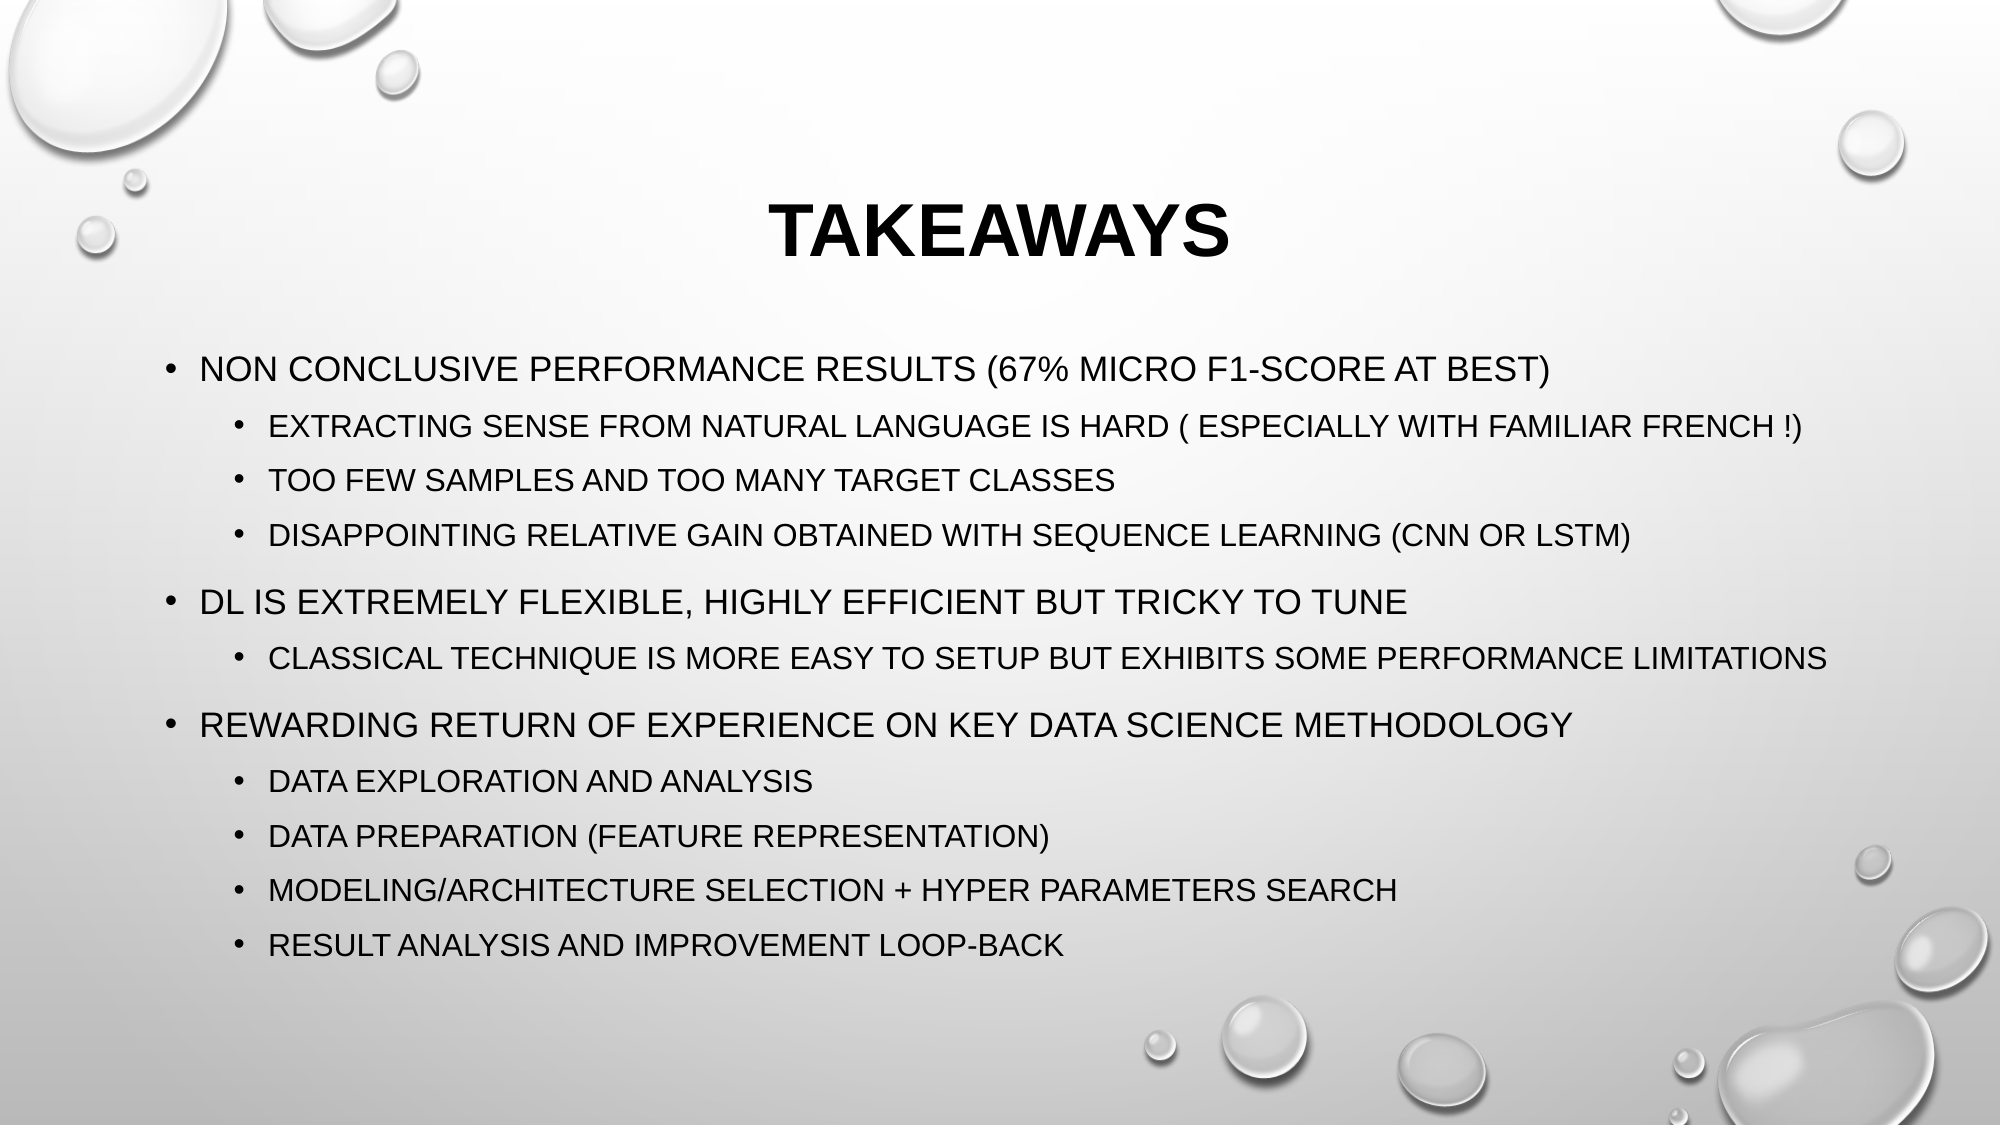

# takeaways
Non conclusive performance results (67% micro F1-score at best)
Extracting sense from natural language is hard ( especially with familiar french !)
Too few samples and too many target classes
Disappointing relative gain obtained with sequence learning (CNN or LSTM)
DL is extremely flexible, highLY efficient but tricky to tune
classical Technique is more easy to setup but exhibits some performance limitations
rewarding Return of experience on key Data science methodology
DATA Exploration and analysis
Data preparation (feature representation)
Modeling/architecture selection + Hyper parameters search
Result analysis and improvement loop-back